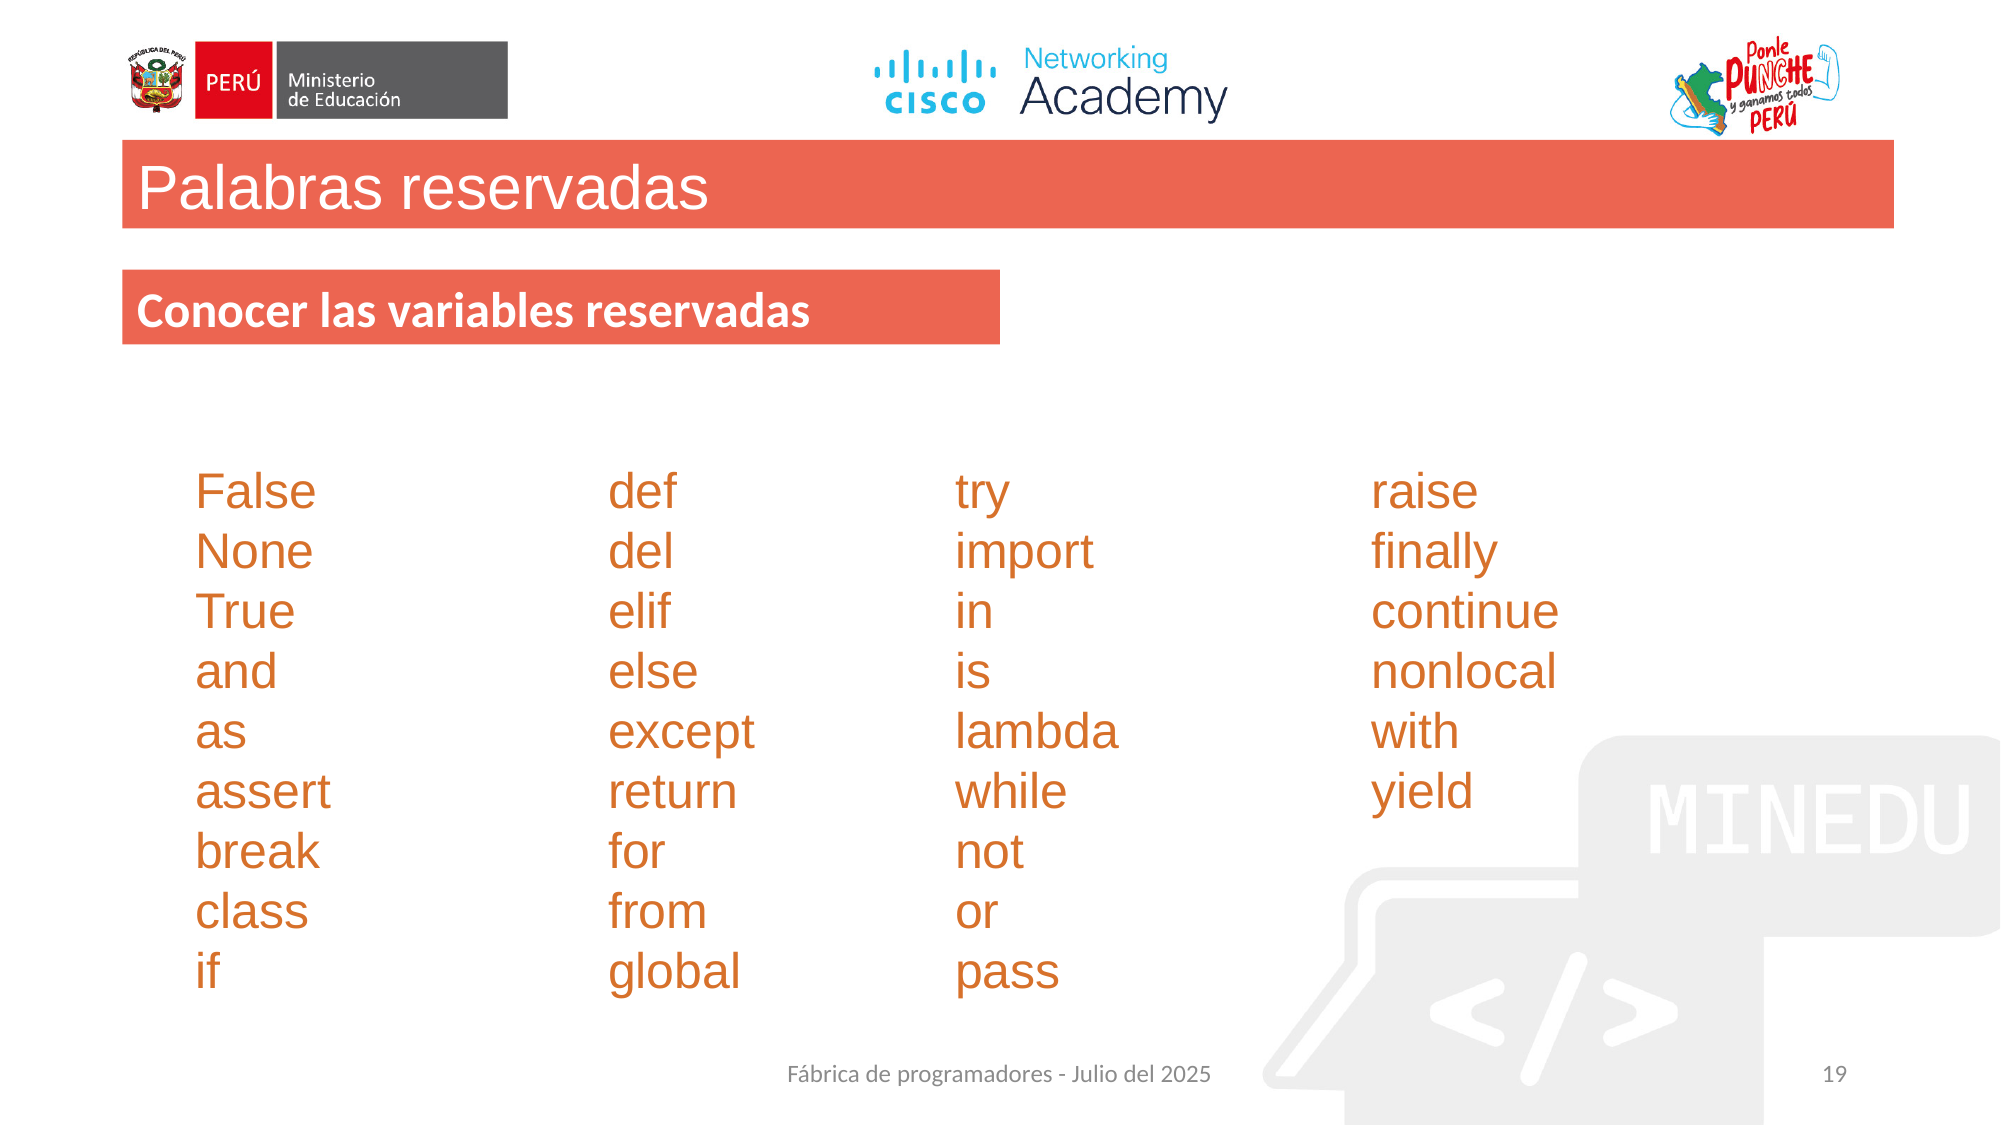

Palabras reservadas
Conocer las variables reservadas
False
None
True
and
as
assert
break
class
if
def
del
elif
else
except
return
for
from
global
try
import
in
is
lambda
while
not
or
pass
raise
finally
continue
nonlocal
with
yield
Fábrica de programadores - Julio del 2025
19